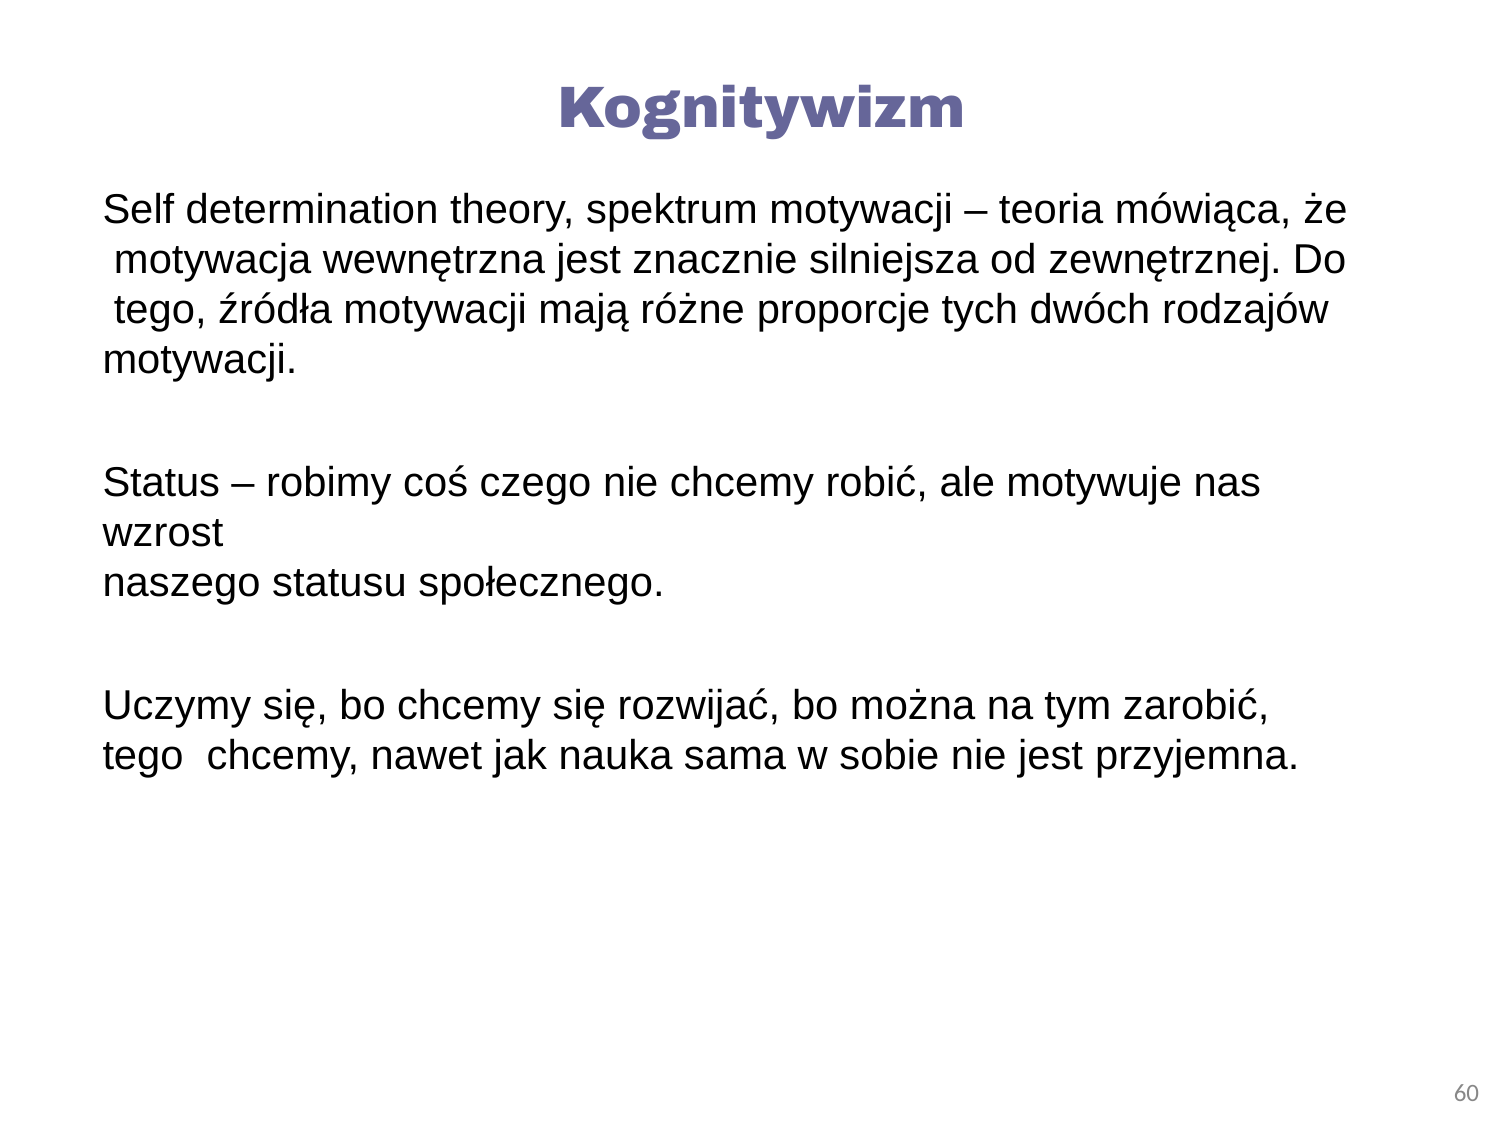

# Kognitywizm
Self determination theory, spektrum motywacji – teoria mówiąca, że  motywacja wewnętrzna jest znacznie silniejsza od zewnętrznej. Do  tego, źródła motywacji mają różne proporcje tych dwóch rodzajów  motywacji.

Status – robimy coś czego nie chcemy robić, ale motywuje nas wzrost
naszego statusu społecznego.

Uczymy się, bo chcemy się rozwijać, bo można na tym zarobić, tego  chcemy, nawet jak nauka sama w sobie nie jest przyjemna.
60